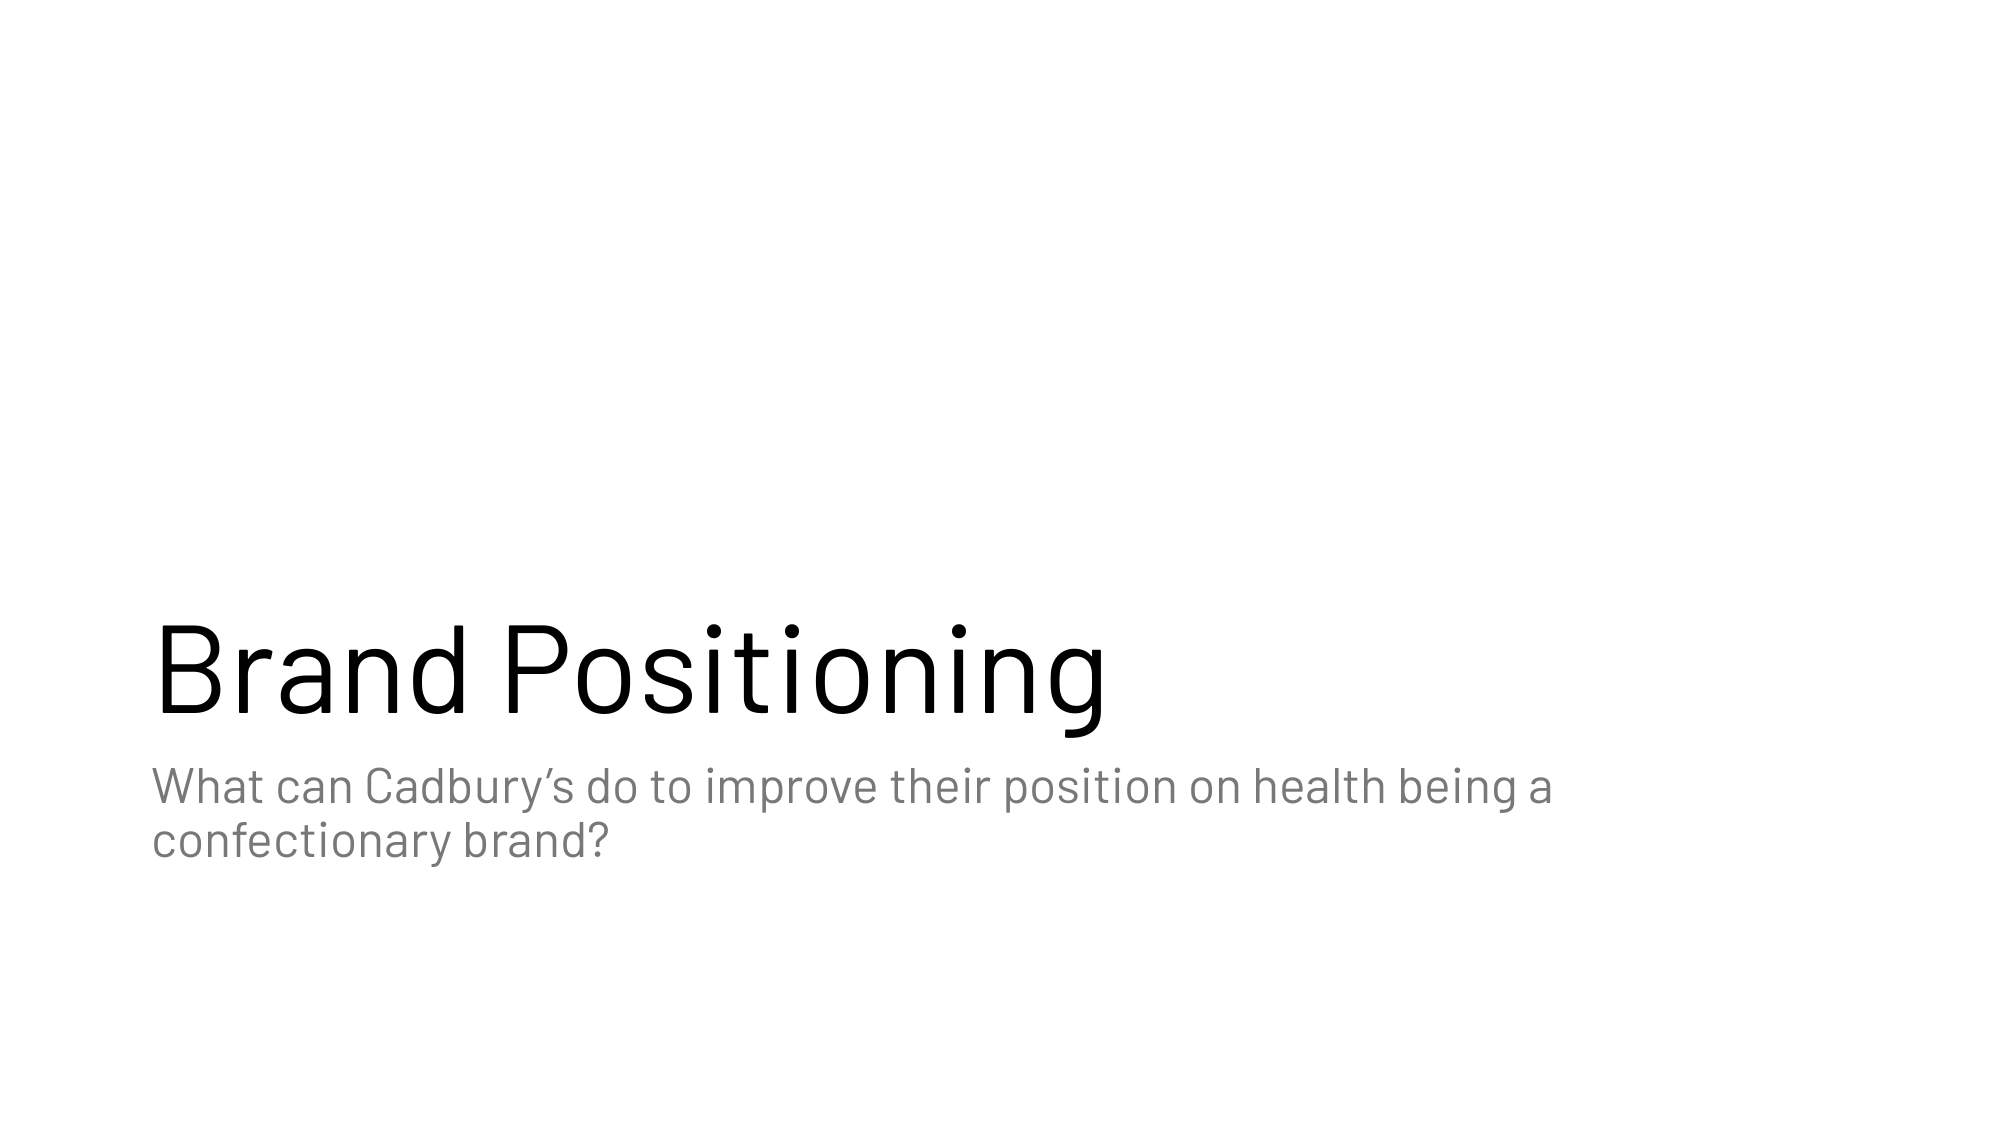

# Brand Positioning
What can Cadbury’s do to improve their position on health being a confectionary brand?